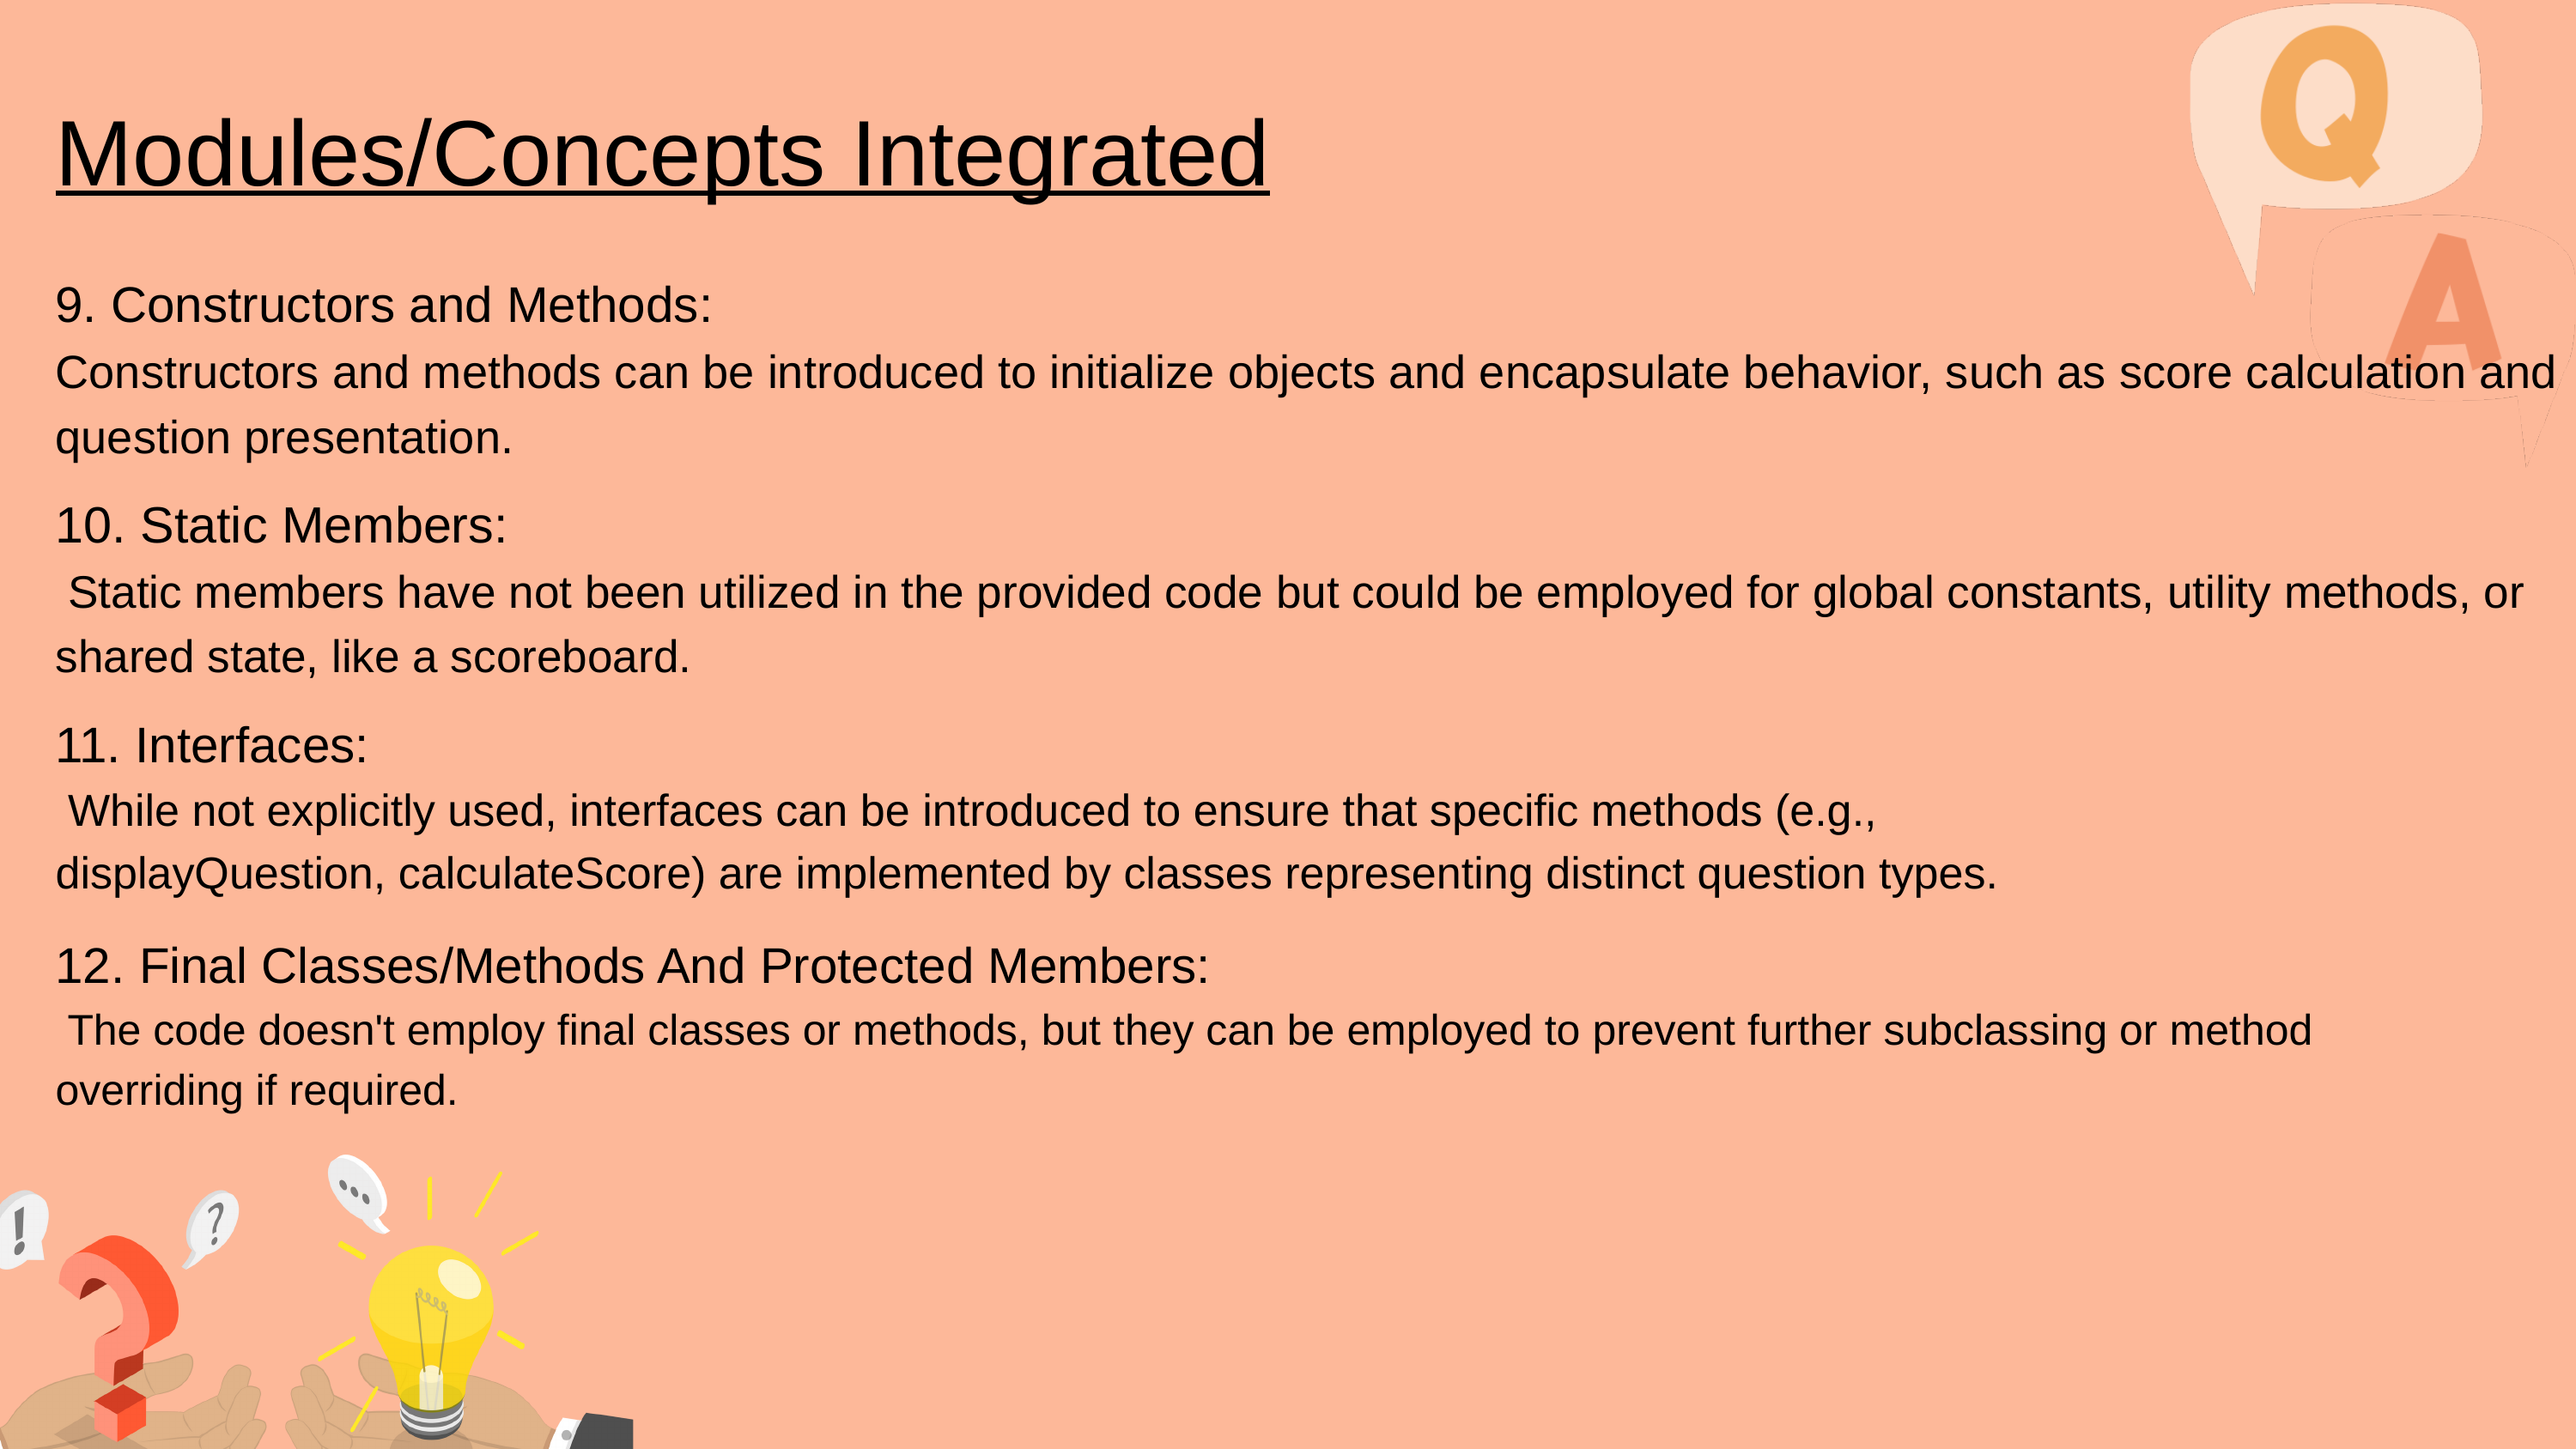

Modules/Concepts Integrated
9. Constructors and Methods:
Constructors and methods can be introduced to initialize objects and encapsulate behavior, such as score calculation and question presentation.
10. Static Members:
 Static members have not been utilized in the provided code but could be employed for global constants, utility methods, or shared state, like a scoreboard.
11. Interfaces:
 While not explicitly used, interfaces can be introduced to ensure that specific methods (e.g., displayQuestion, calculateScore) are implemented by classes representing distinct question types.
12. Final Classes/Methods And Protected Members:
 The code doesn't employ final classes or methods, but they can be employed to prevent further subclassing or method overriding if required.